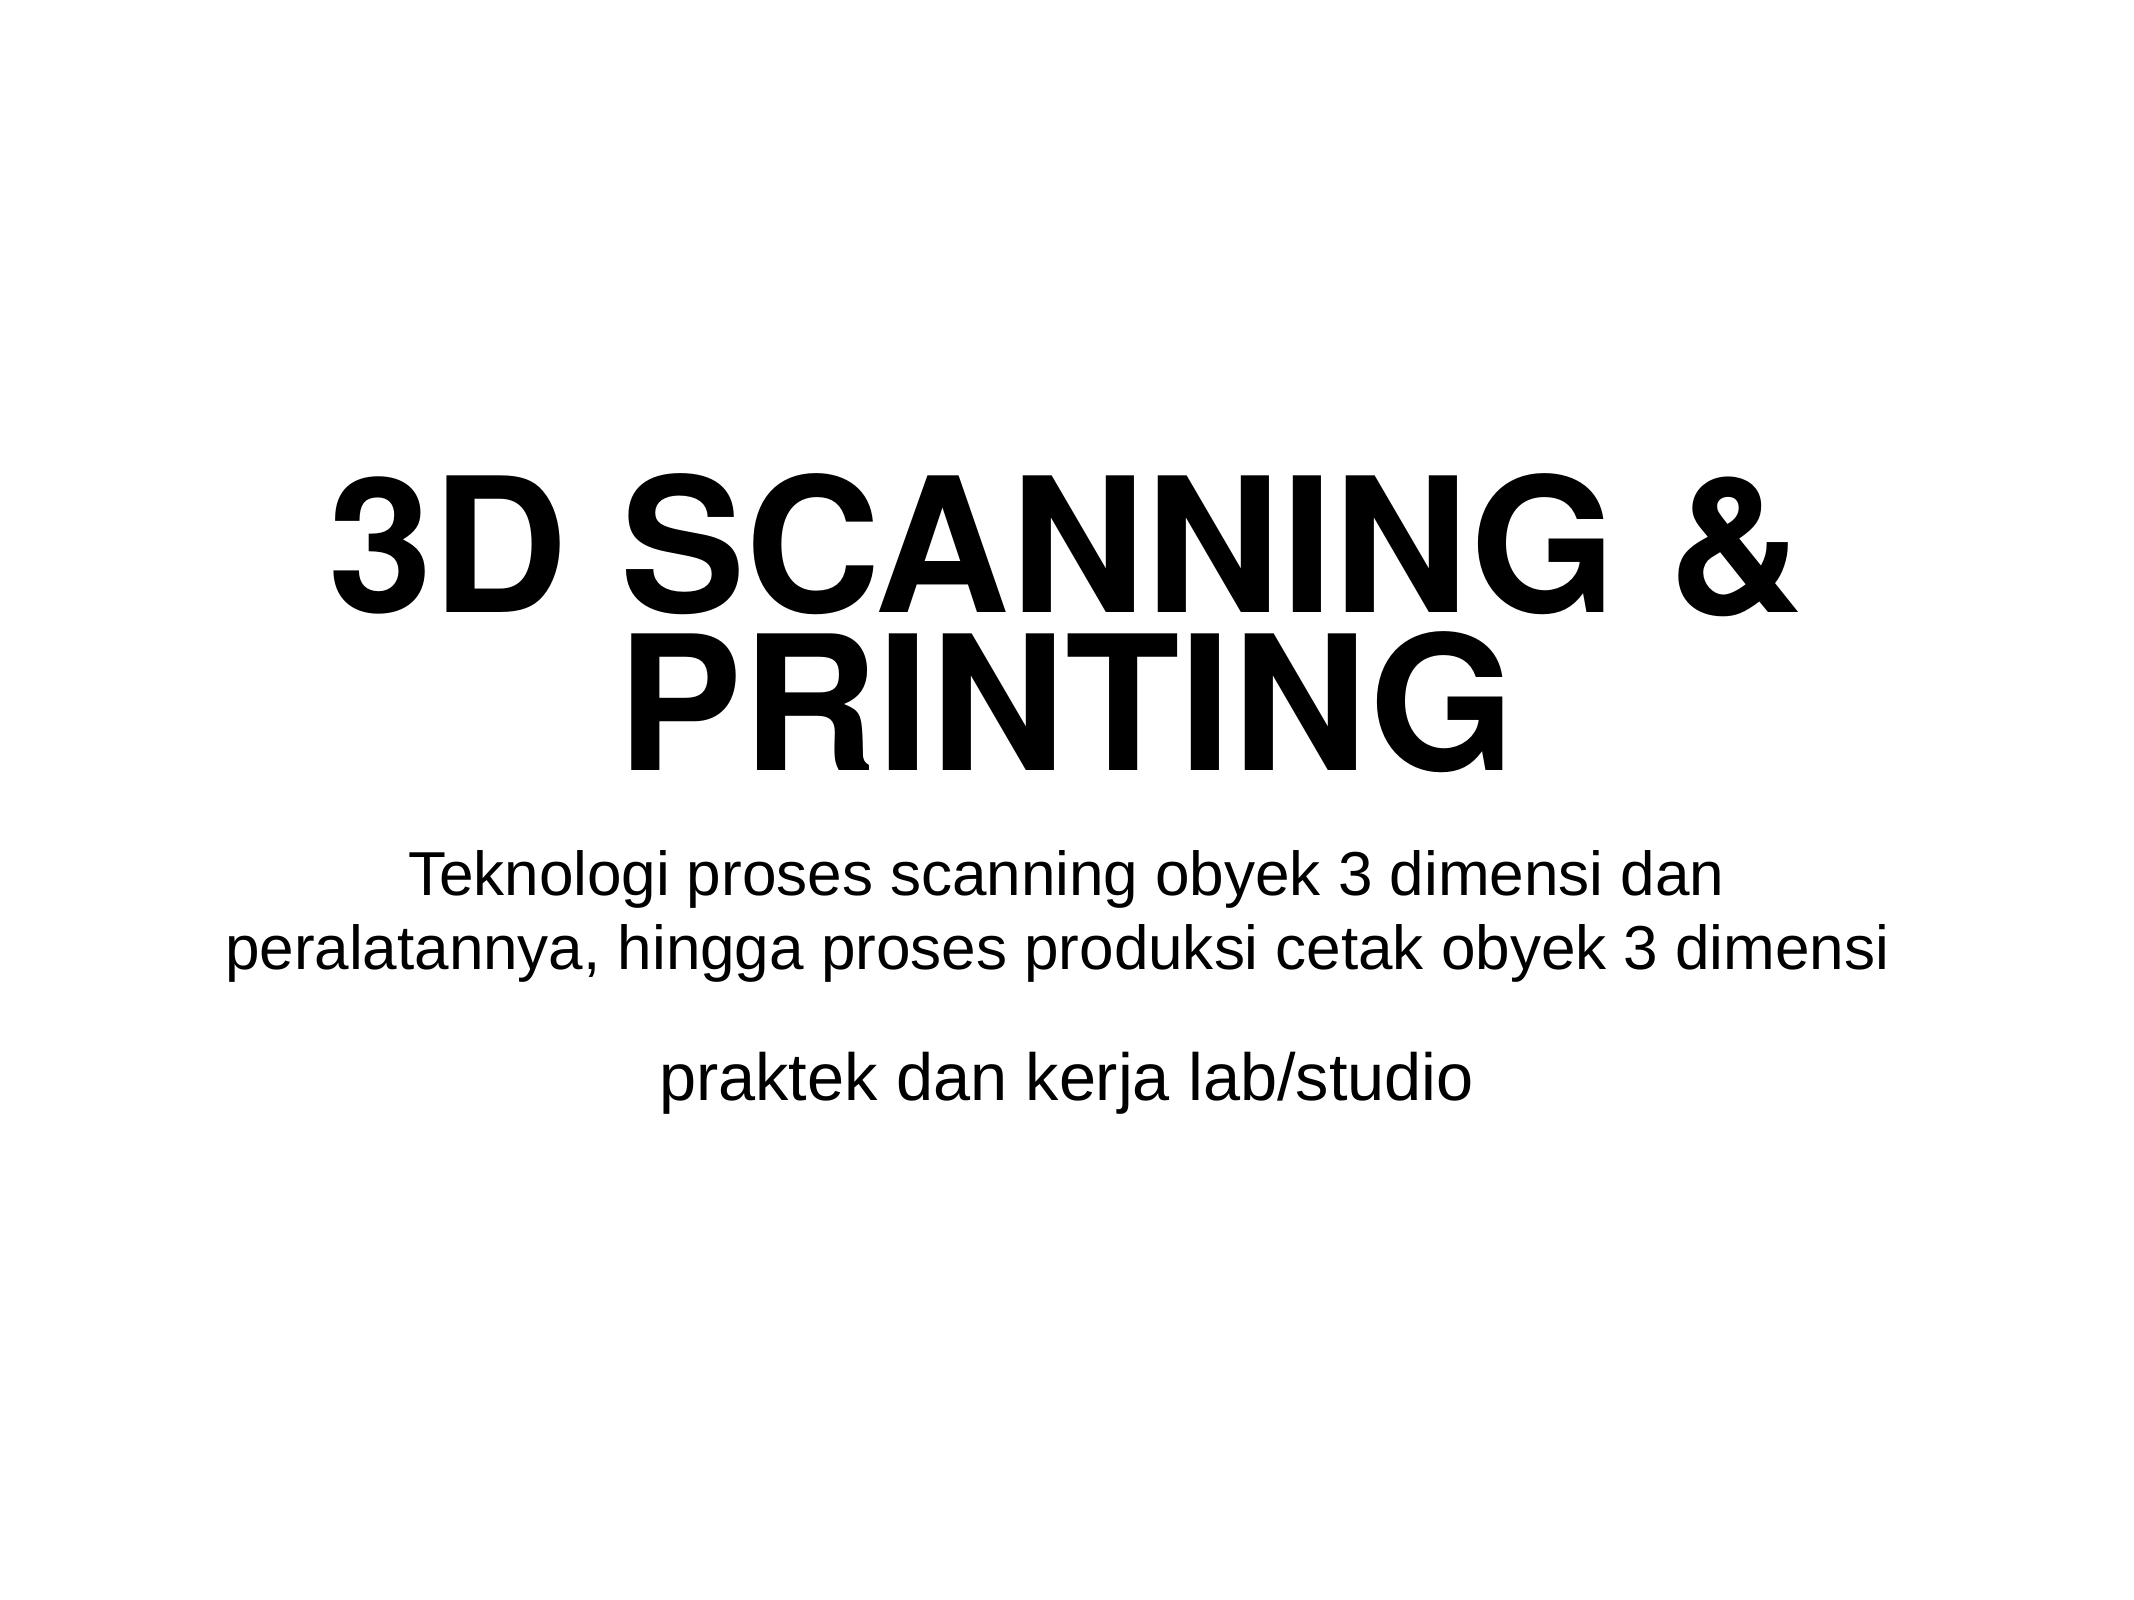

# 3D SCANNING & PRINTING
Teknologi proses scanning obyek 3 dimensi dan peralatannya, hingga proses produksi cetak obyek 3 dimensi
praktek dan kerja lab/studio